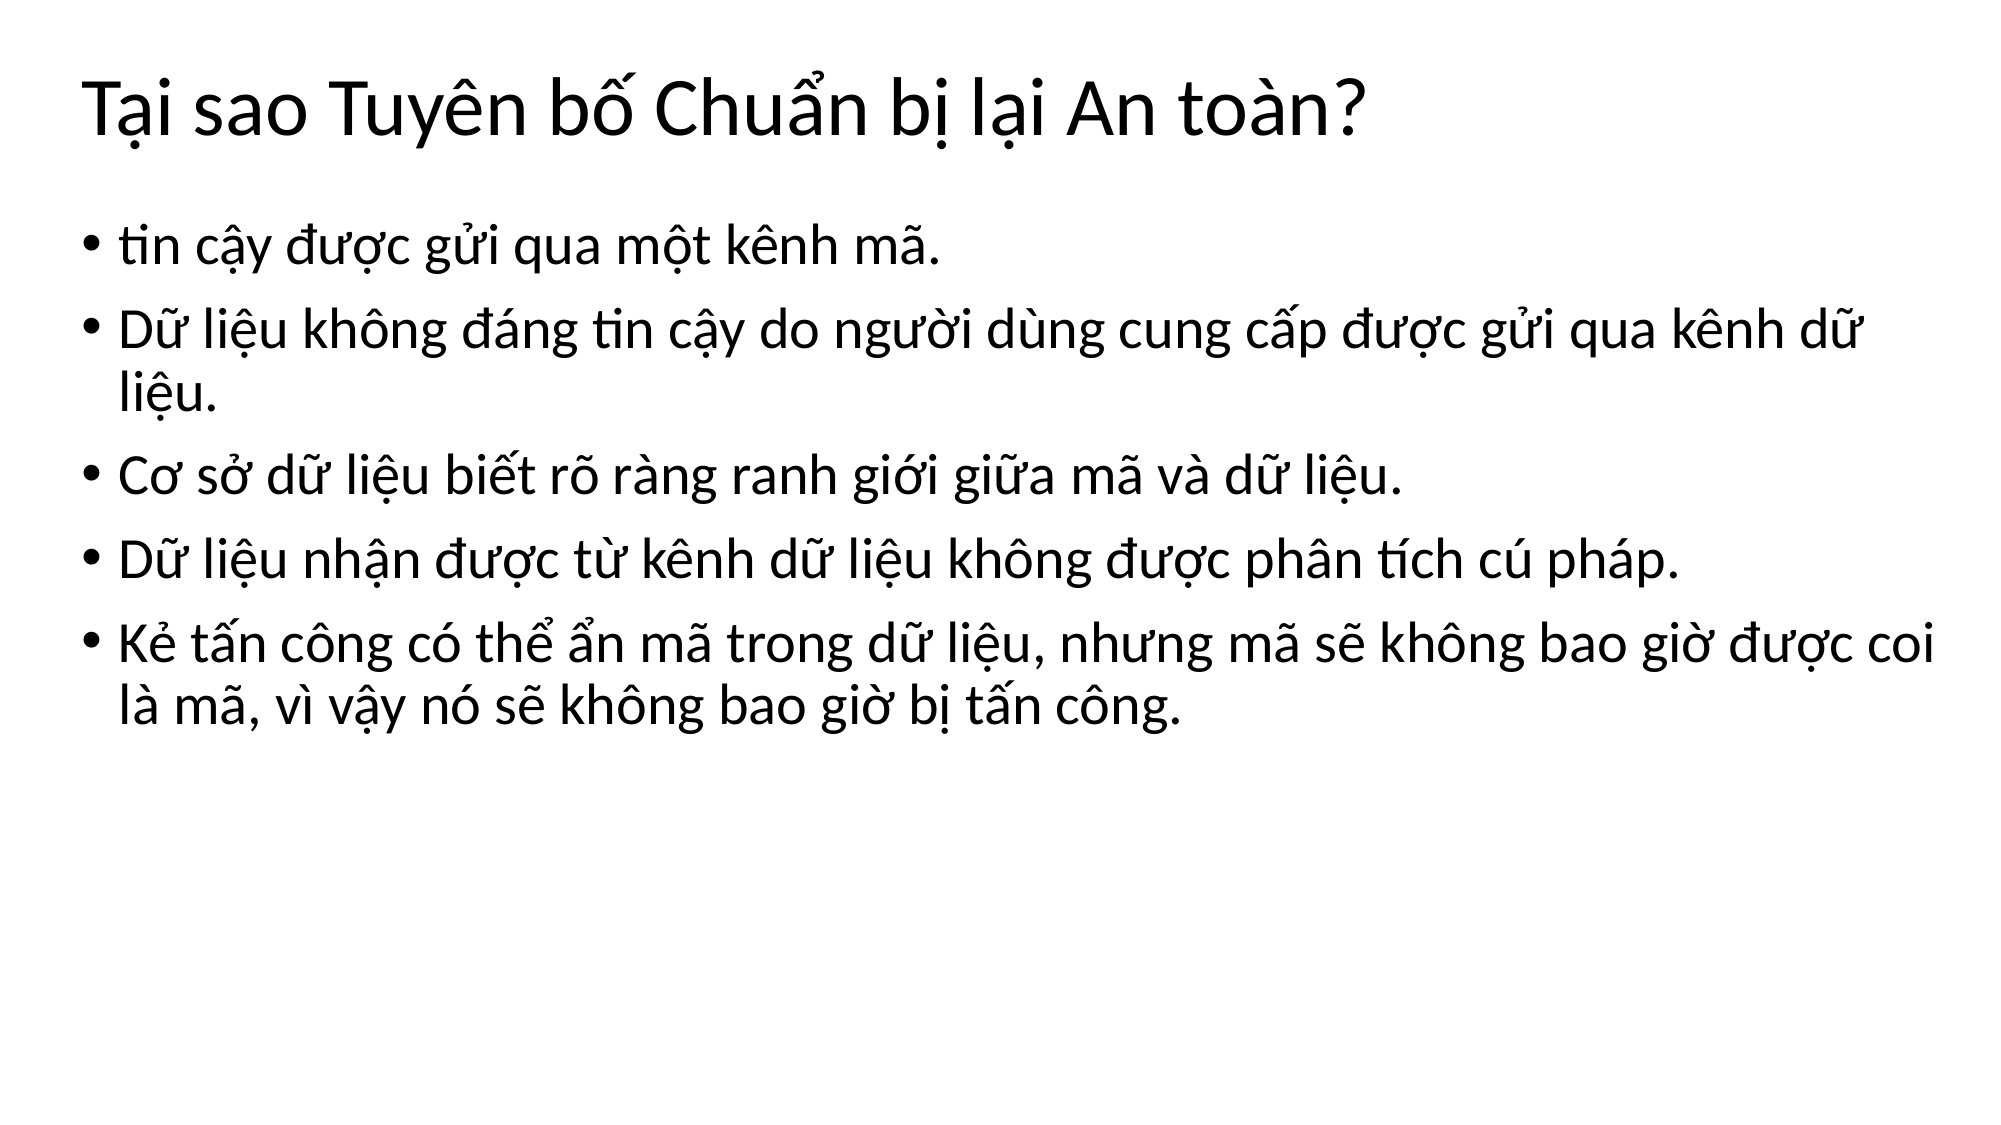

# Tại sao Tuyên bố Chuẩn bị lại An toàn?
tin cậy được gửi qua một kênh mã.
Dữ liệu không đáng tin cậy do người dùng cung cấp được gửi qua kênh dữ liệu.
Cơ sở dữ liệu biết rõ ràng ranh giới giữa mã và dữ liệu.
Dữ liệu nhận được từ kênh dữ liệu không được phân tích cú pháp.
Kẻ tấn công có thể ẩn mã trong dữ liệu, nhưng mã sẽ không bao giờ được coi là mã, vì vậy nó sẽ không bao giờ bị tấn công.